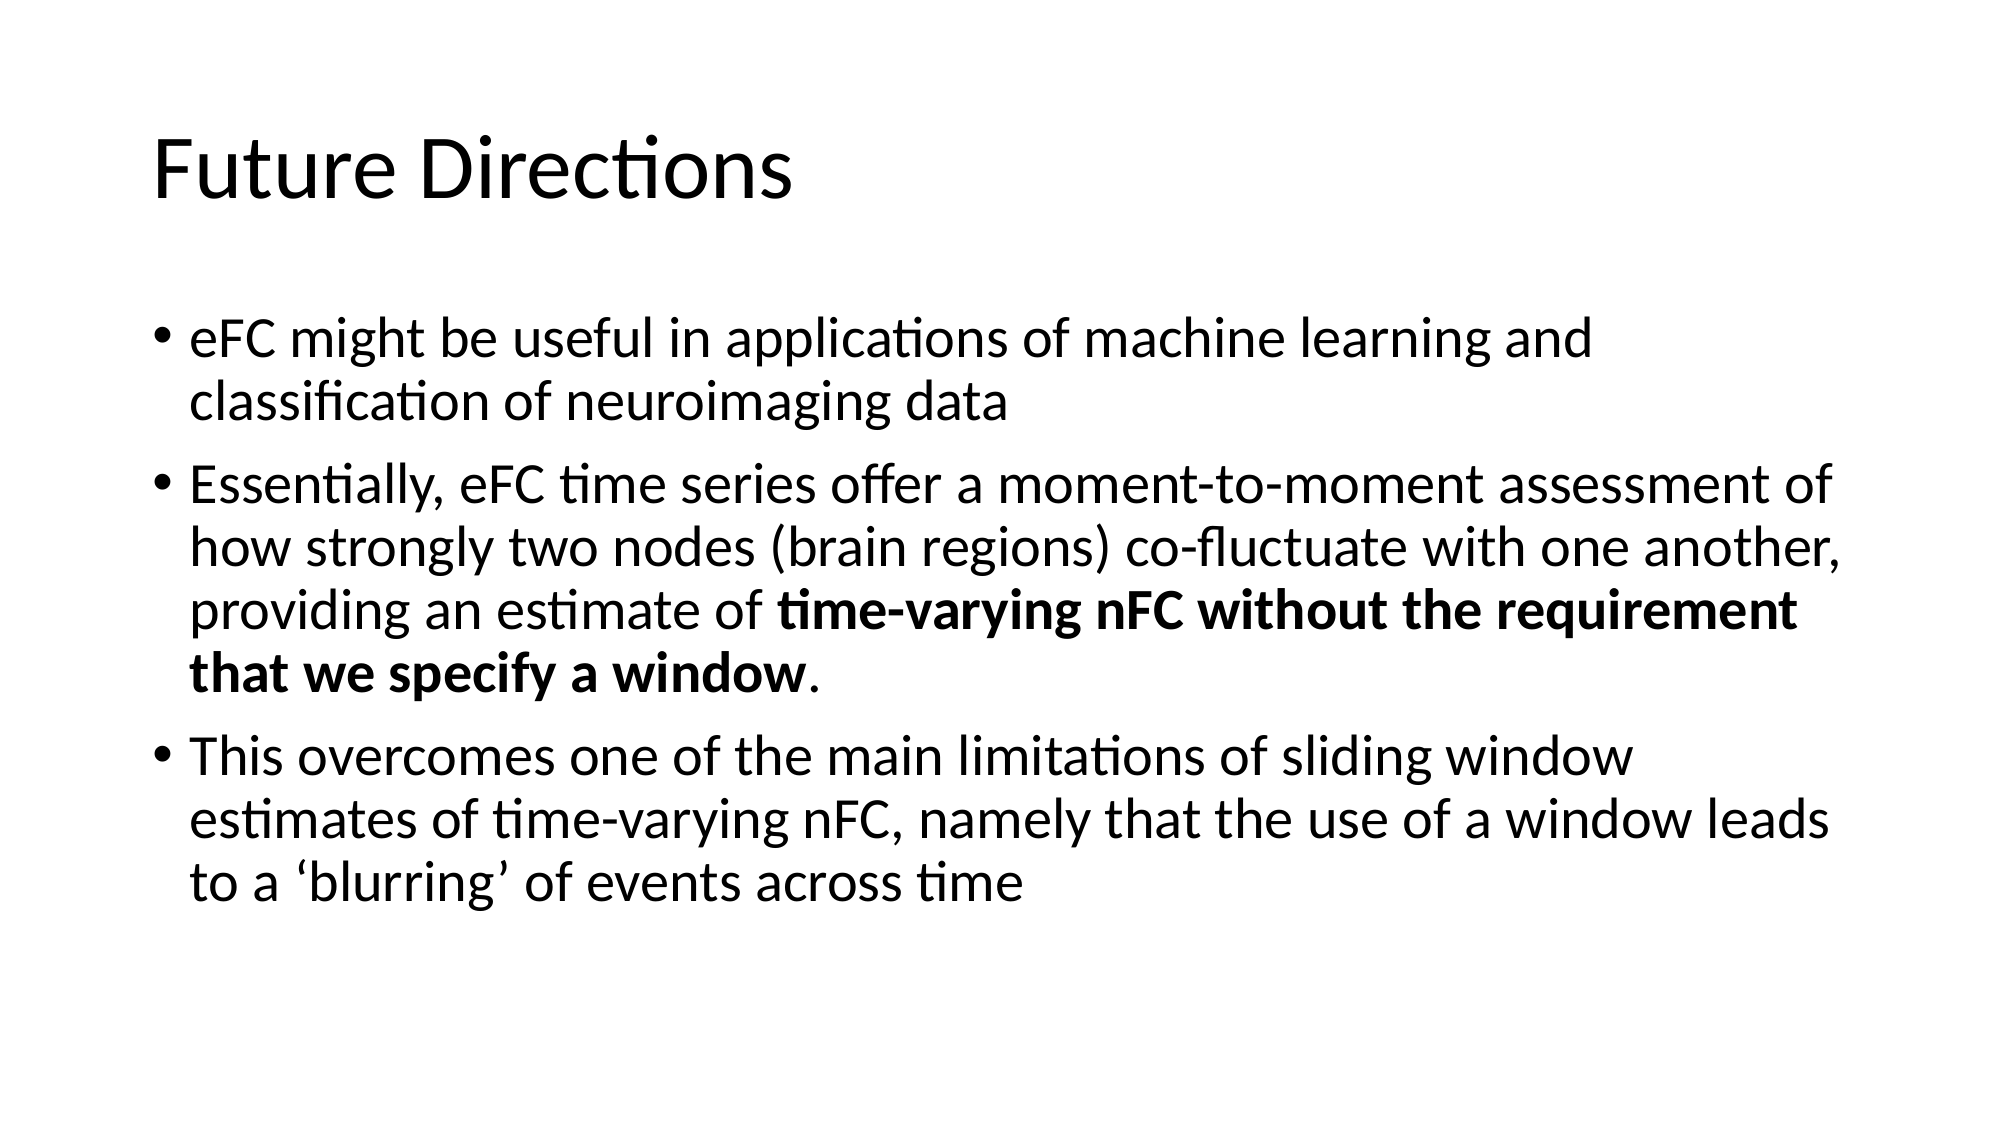

# Future Directions
eFC might be useful in applications of machine learning and classification of neuroimaging data
Essentially, eFC time series offer a moment-to-moment assessment of how strongly two nodes (brain regions) co-fluctuate with one another, providing an estimate of time-varying nFC without the requirement that we specify a window.
This overcomes one of the main limitations of sliding window estimates of time-varying nFC, namely that the use of a window leads to a ‘blurring’ of events across time